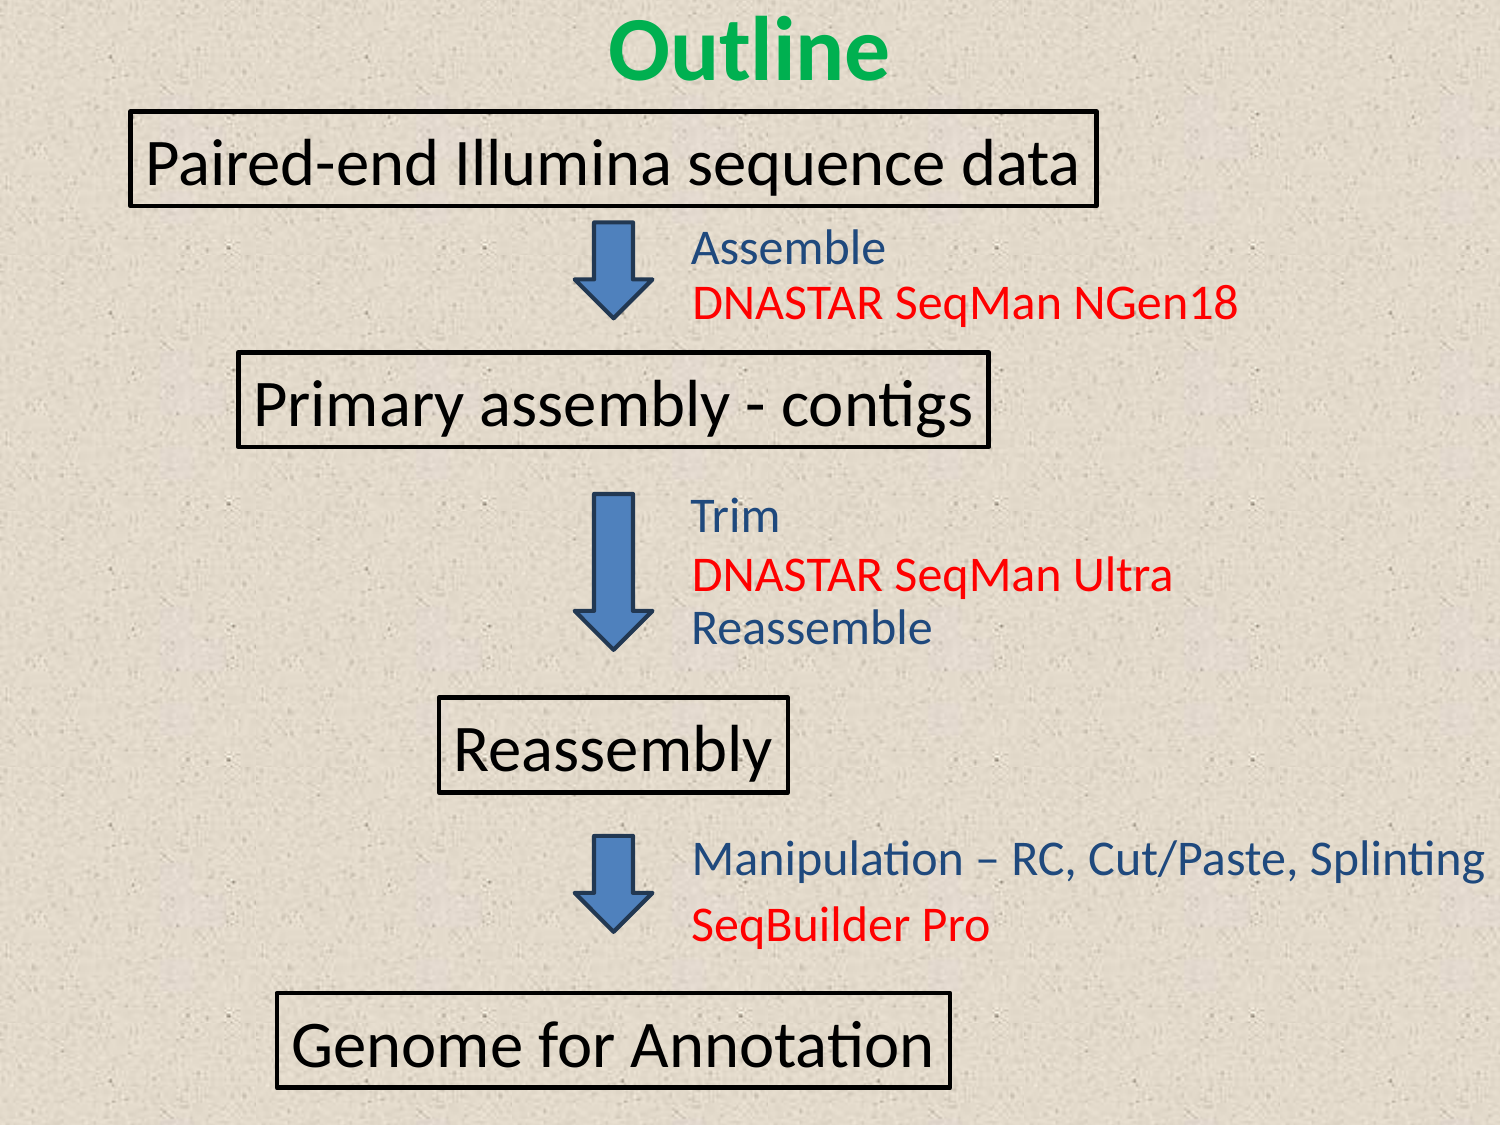

# Outline
Paired-end Illumina sequence data
Assemble

DNASTAR SeqMan NGen18
Primary assembly - contigs
Trim

DNASTAR SeqMan Ultra
Reassemble
Reassembly
Manipulation – RC, Cut/Paste, Splinting

SeqBuilder Pro
Genome for Annotation